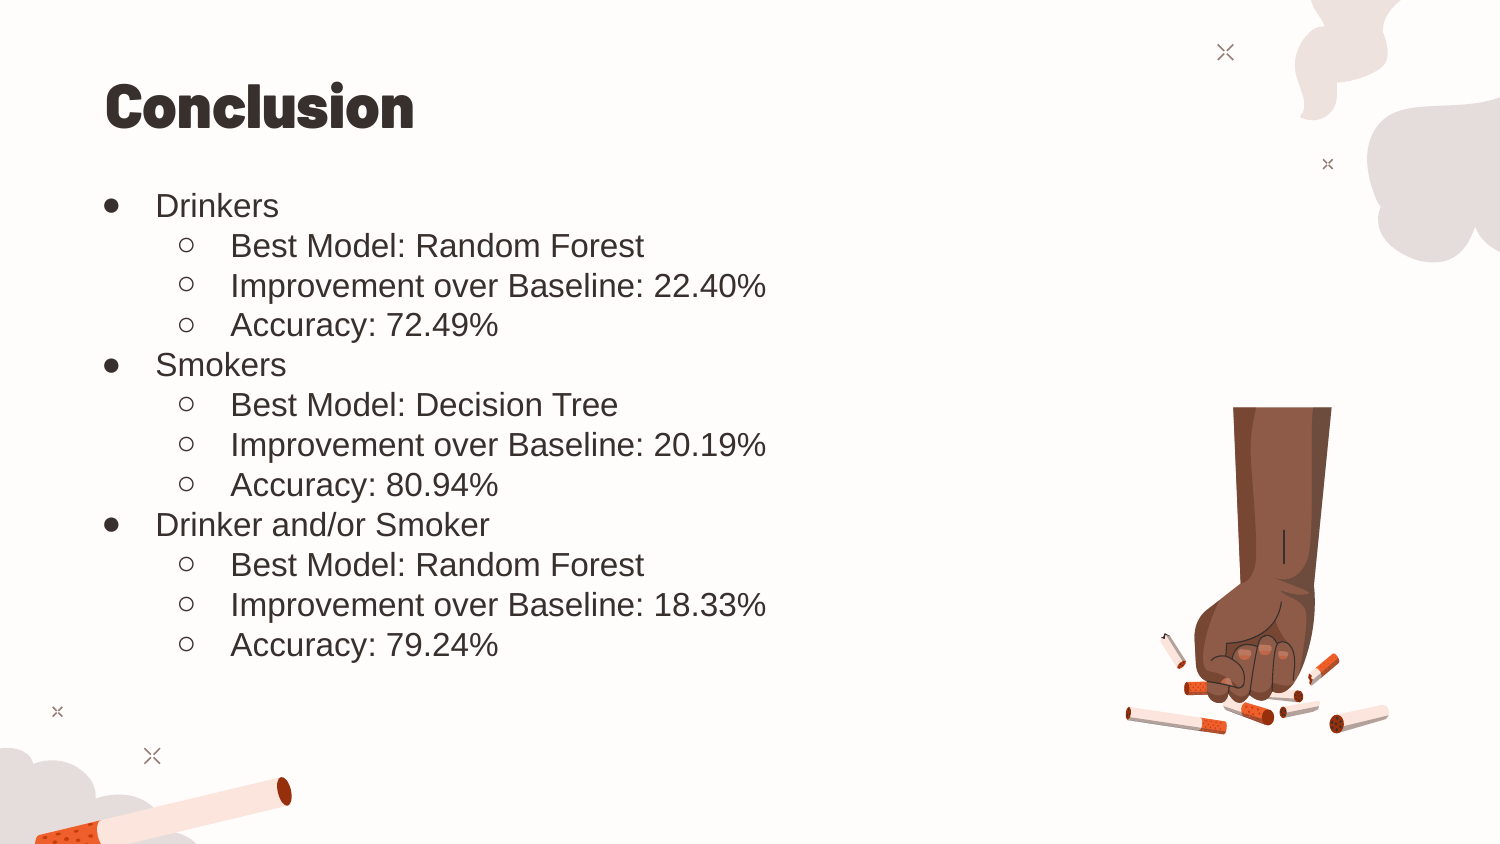

# Conclusion
Drinkers
Best Model: Random Forest
Improvement over Baseline: 22.40%
Accuracy: 72.49%
Smokers
Best Model: Decision Tree
Improvement over Baseline: 20.19%
Accuracy: 80.94%
Drinker and/or Smoker
Best Model: Random Forest
Improvement over Baseline: 18.33%
Accuracy: 79.24%